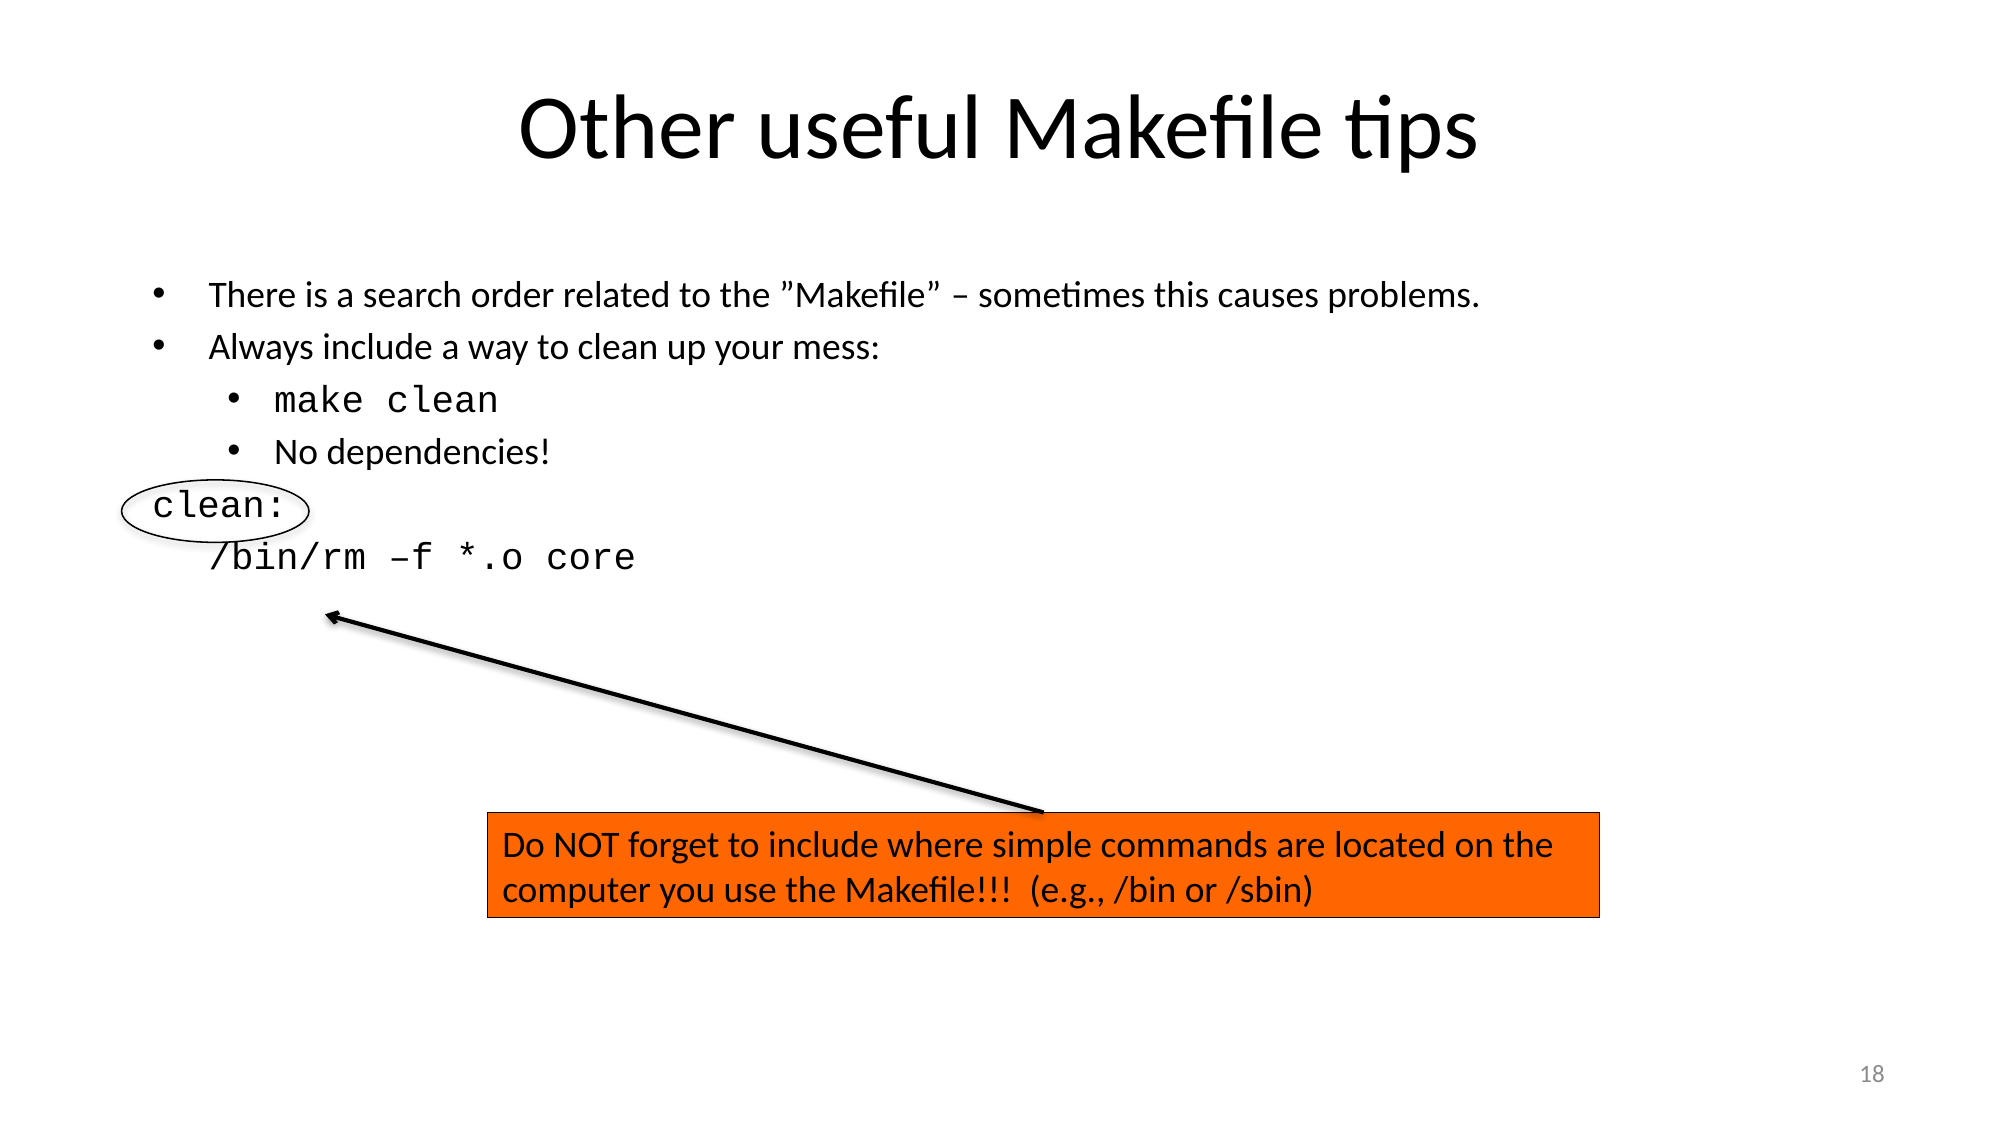

Other useful Makefile tips
There is a search order related to the ”Makefile” – sometimes this causes problems.
Always include a way to clean up your mess:
make clean
No dependencies!
clean:
	/bin/rm –f *.o core

Do NOT forget to include where simple commands are located on the computer you use the Makefile!!!  (e.g., /bin or /sbin)
18